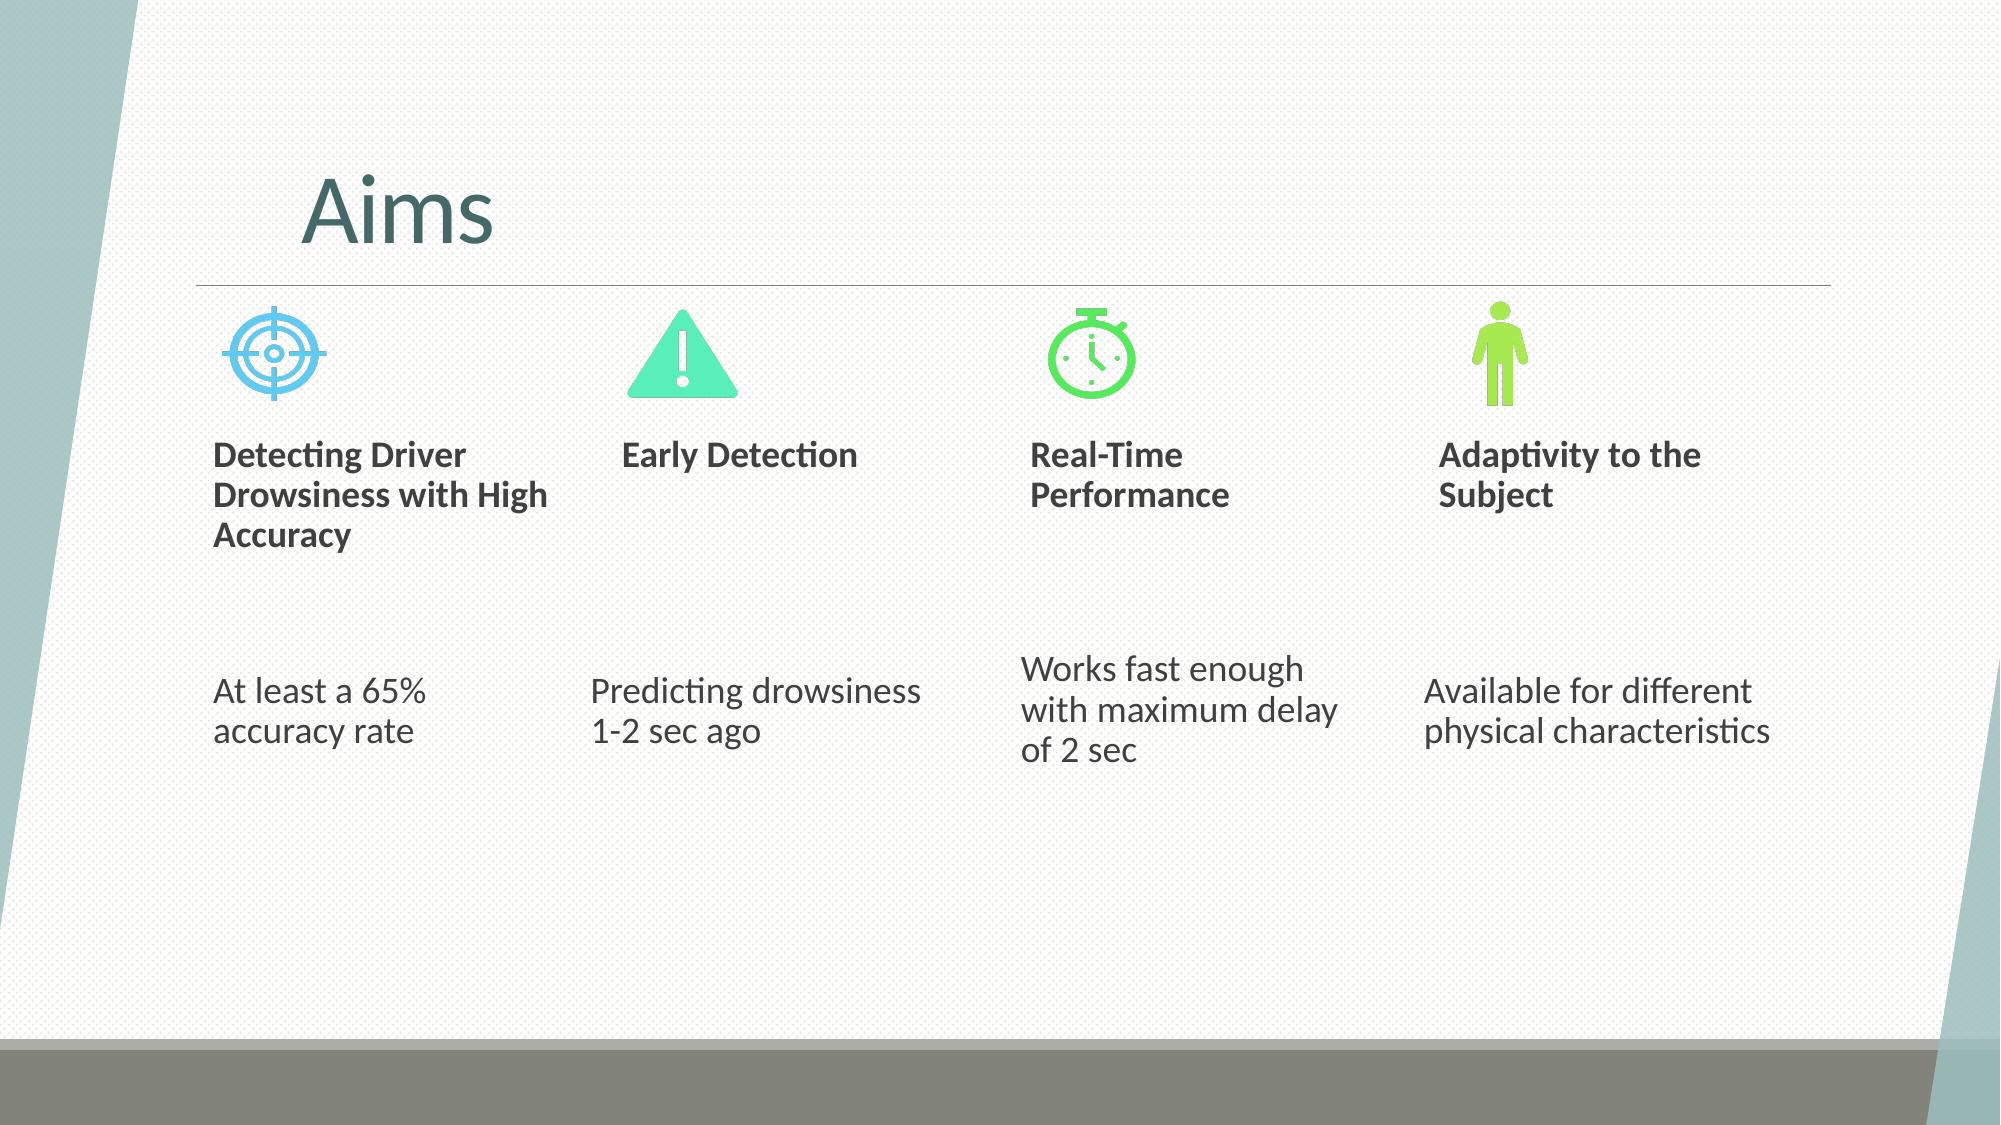

# Aims

Detecting Driver Drowsiness with High Accuracy
Early Detection
Real-Time Performance
Adaptivity to the Subject
Works fast enough with maximum delay of 2 sec
At least a 65% accuracy rate
Predicting drowsiness 1-2 sec ago
Available for different physical characteristics